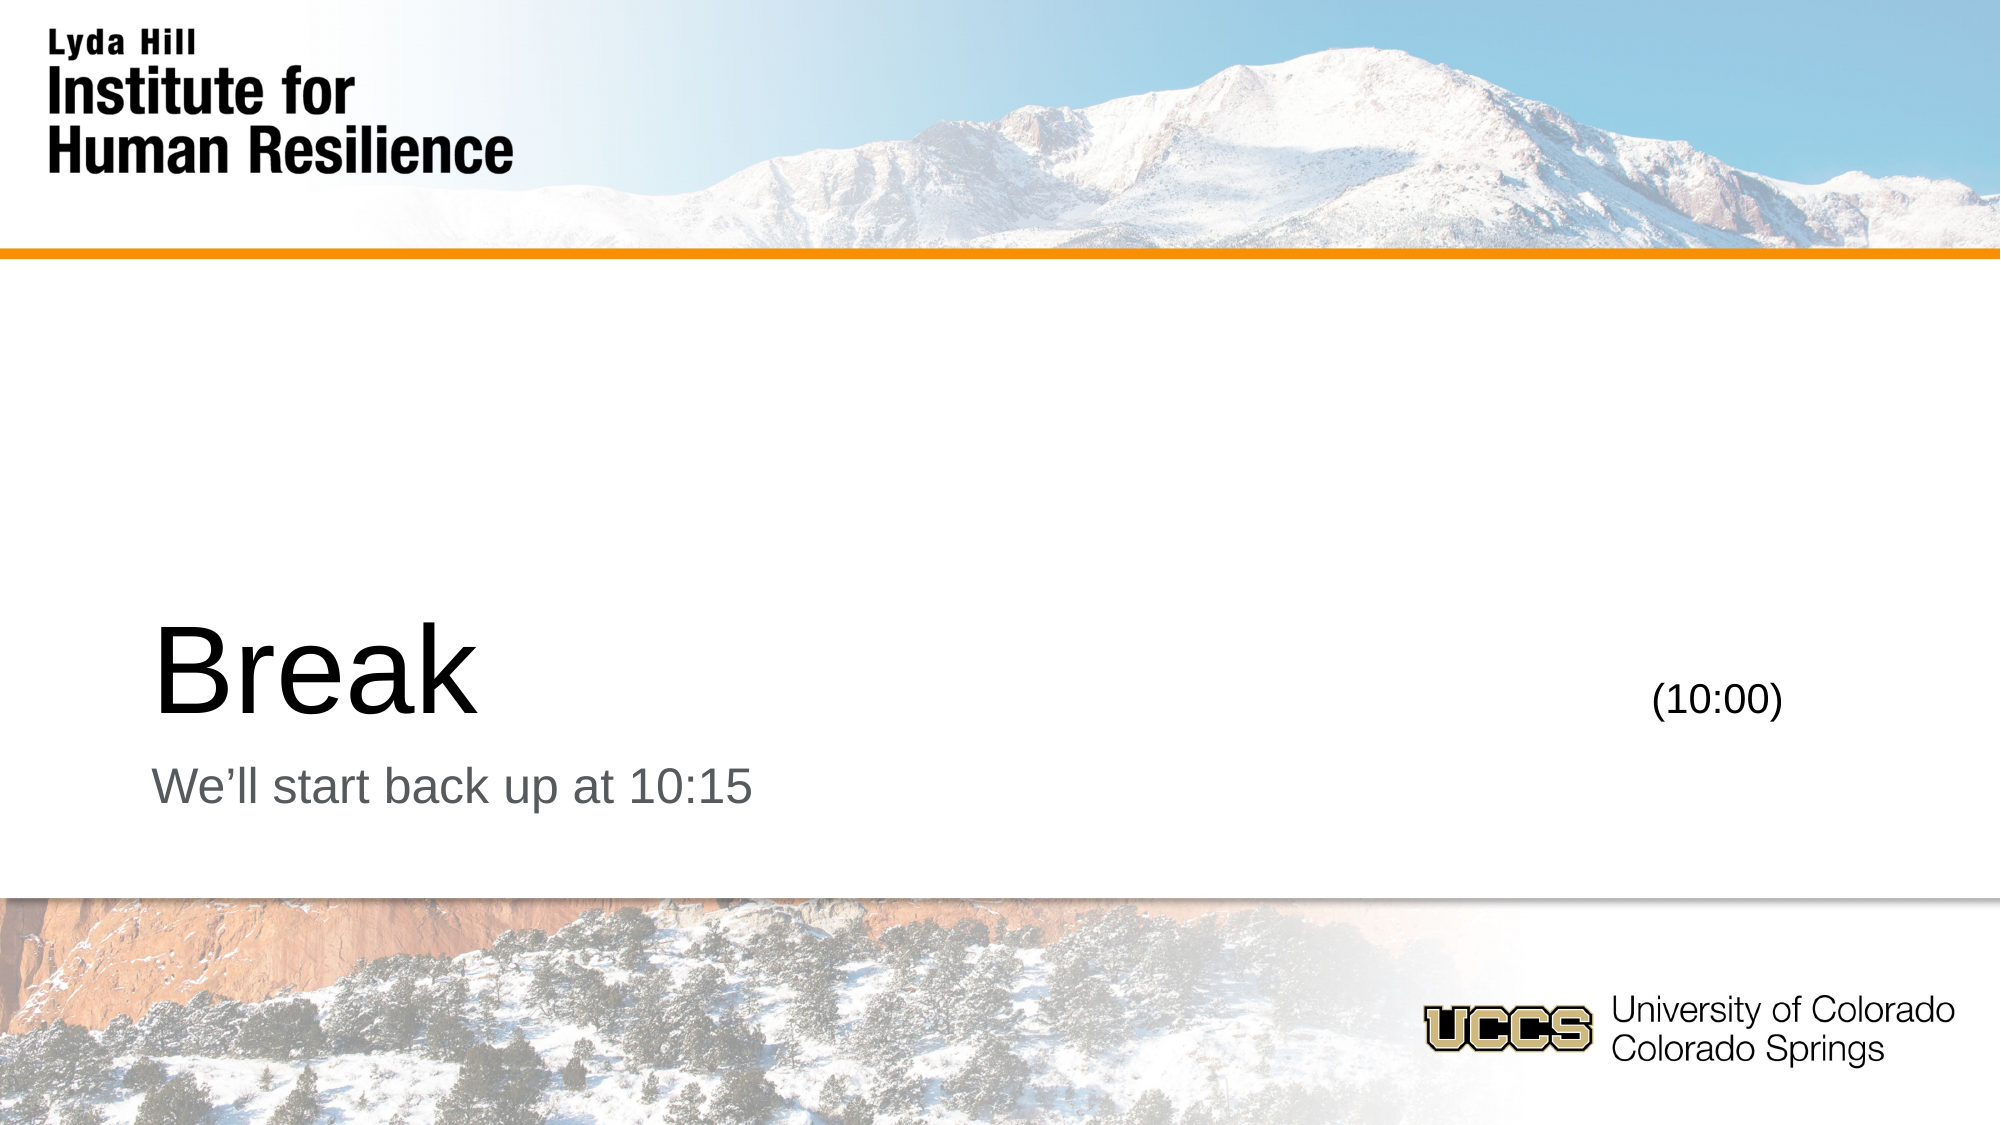

# Break								(10:00)
We’ll start back up at 10:15